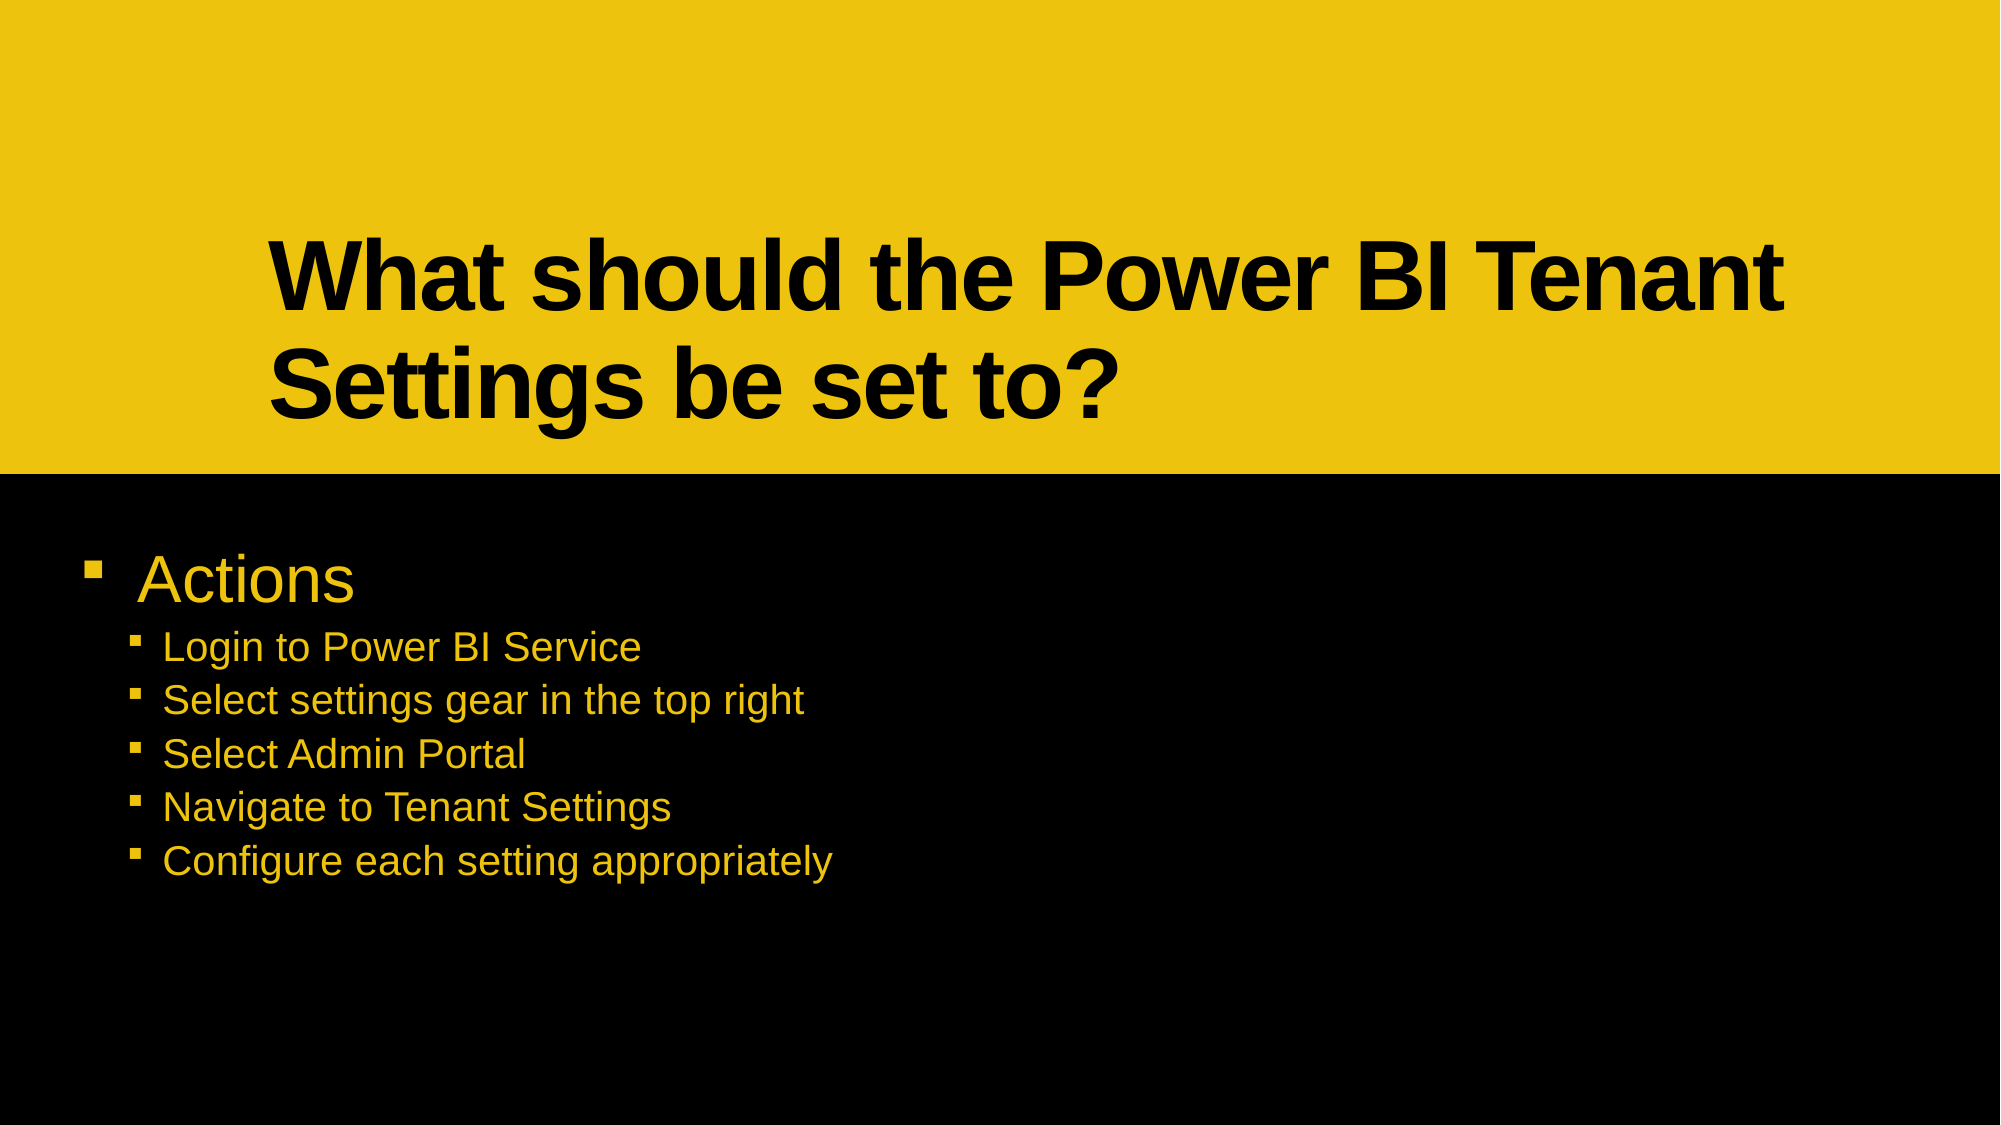

# What should the Power BI Tenant Settings be set to?
Actions
Login to Power BI Service
Select settings gear in the top right
Select Admin Portal
Navigate to Tenant Settings
Configure each setting appropriately